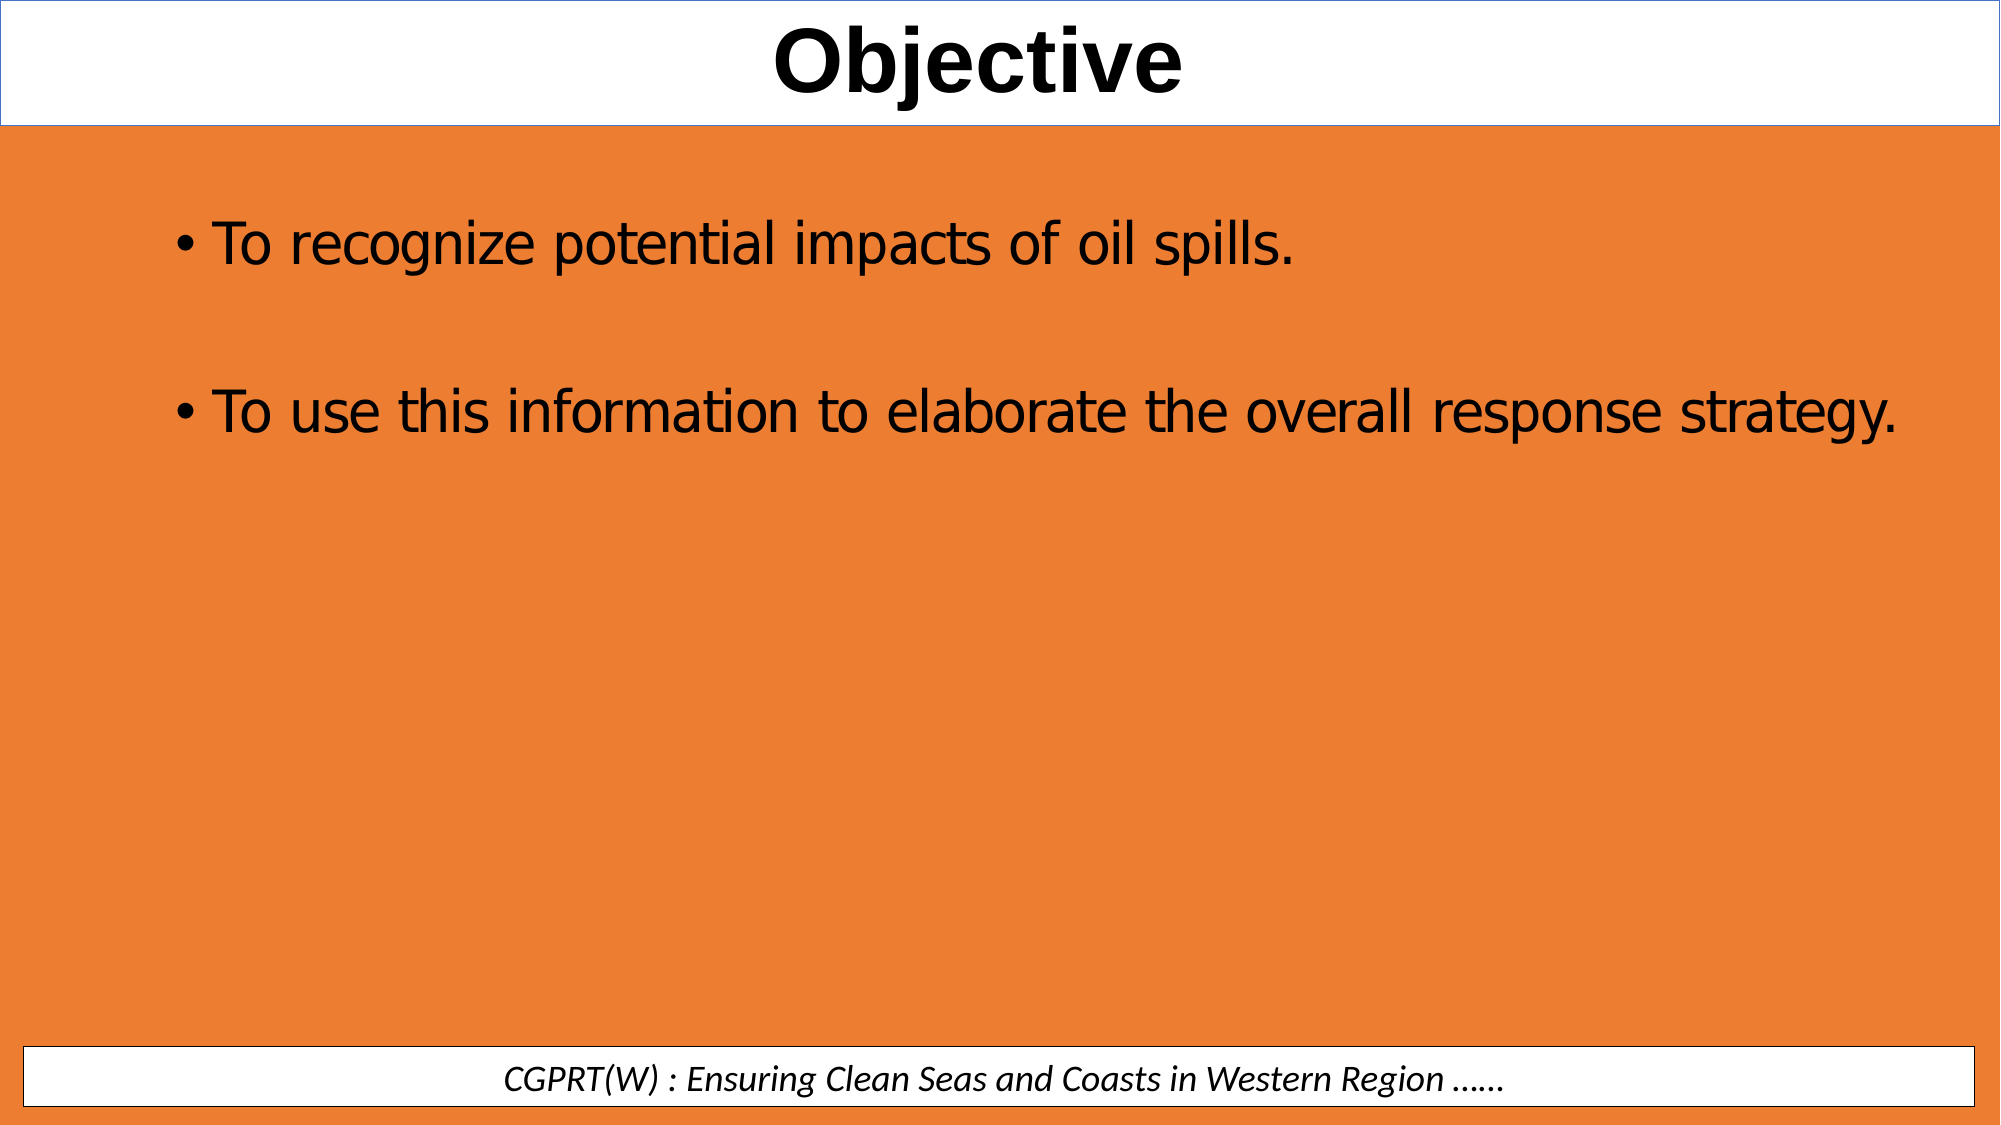

Objective
To recognize potential impacts of oil spills.

To use this information to elaborate the overall response strategy.

 CGPRT(W) : Ensuring Clean Seas and Coasts in Western Region ……